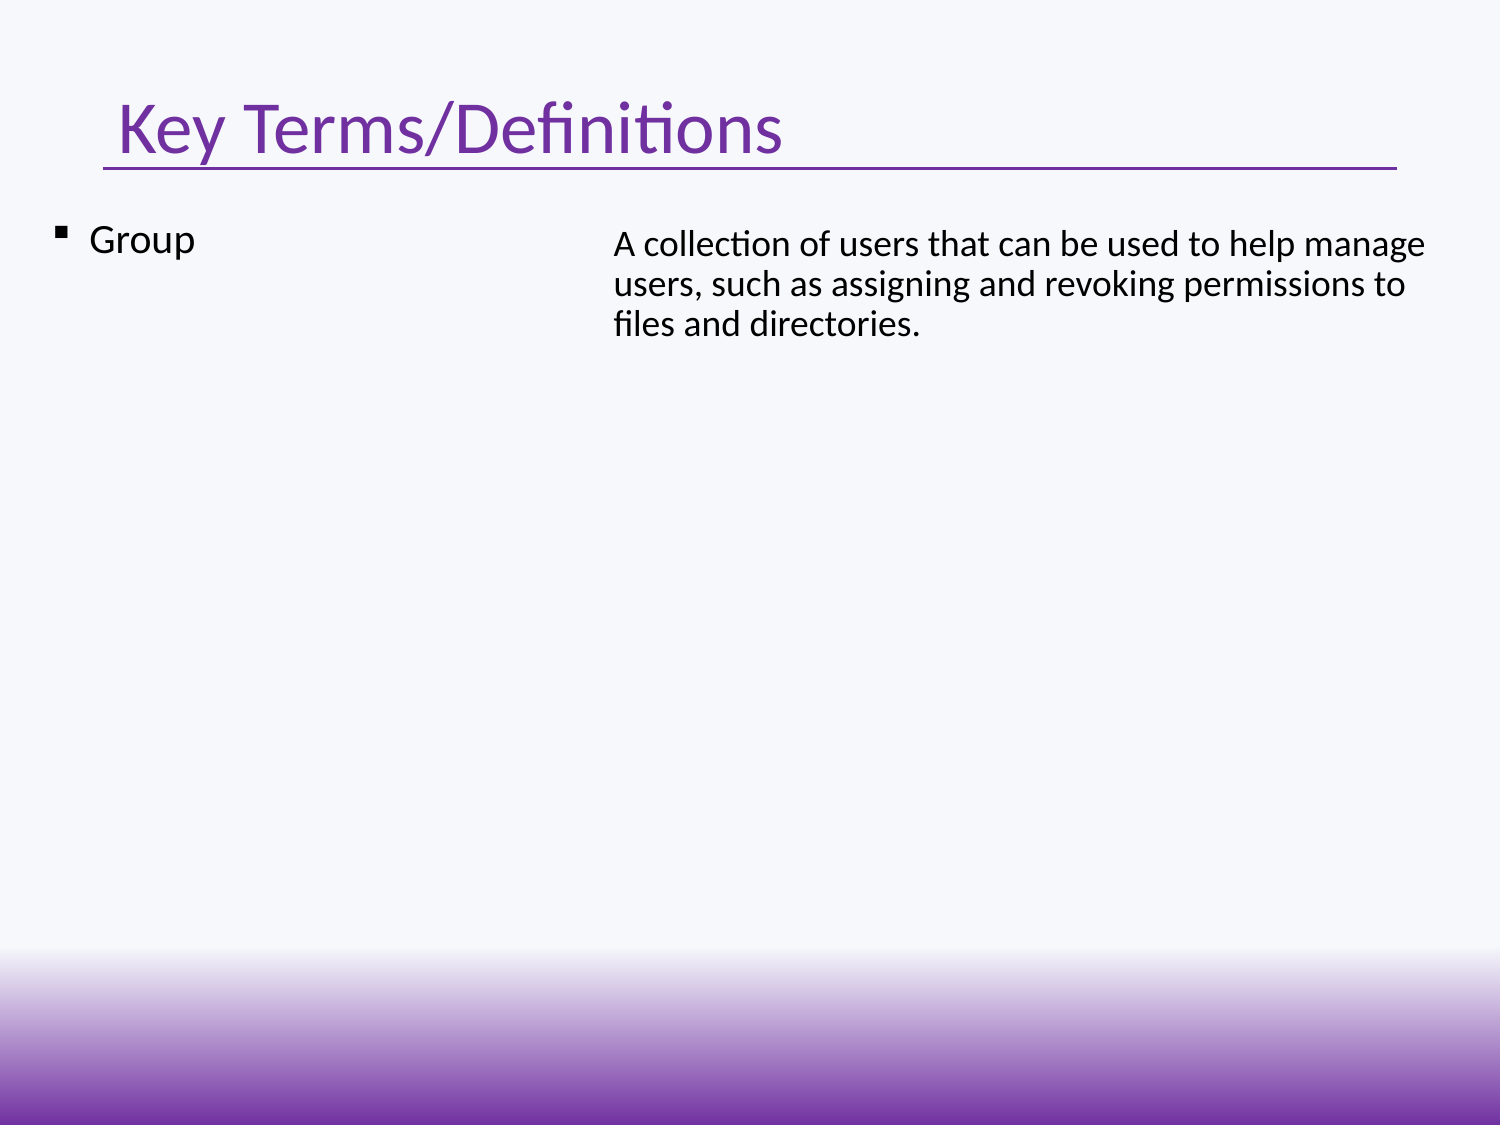

# Key Terms/Definitions
Group
A collection of users that can be used to help manage users, such as assigning and revoking permissions to files and directories.